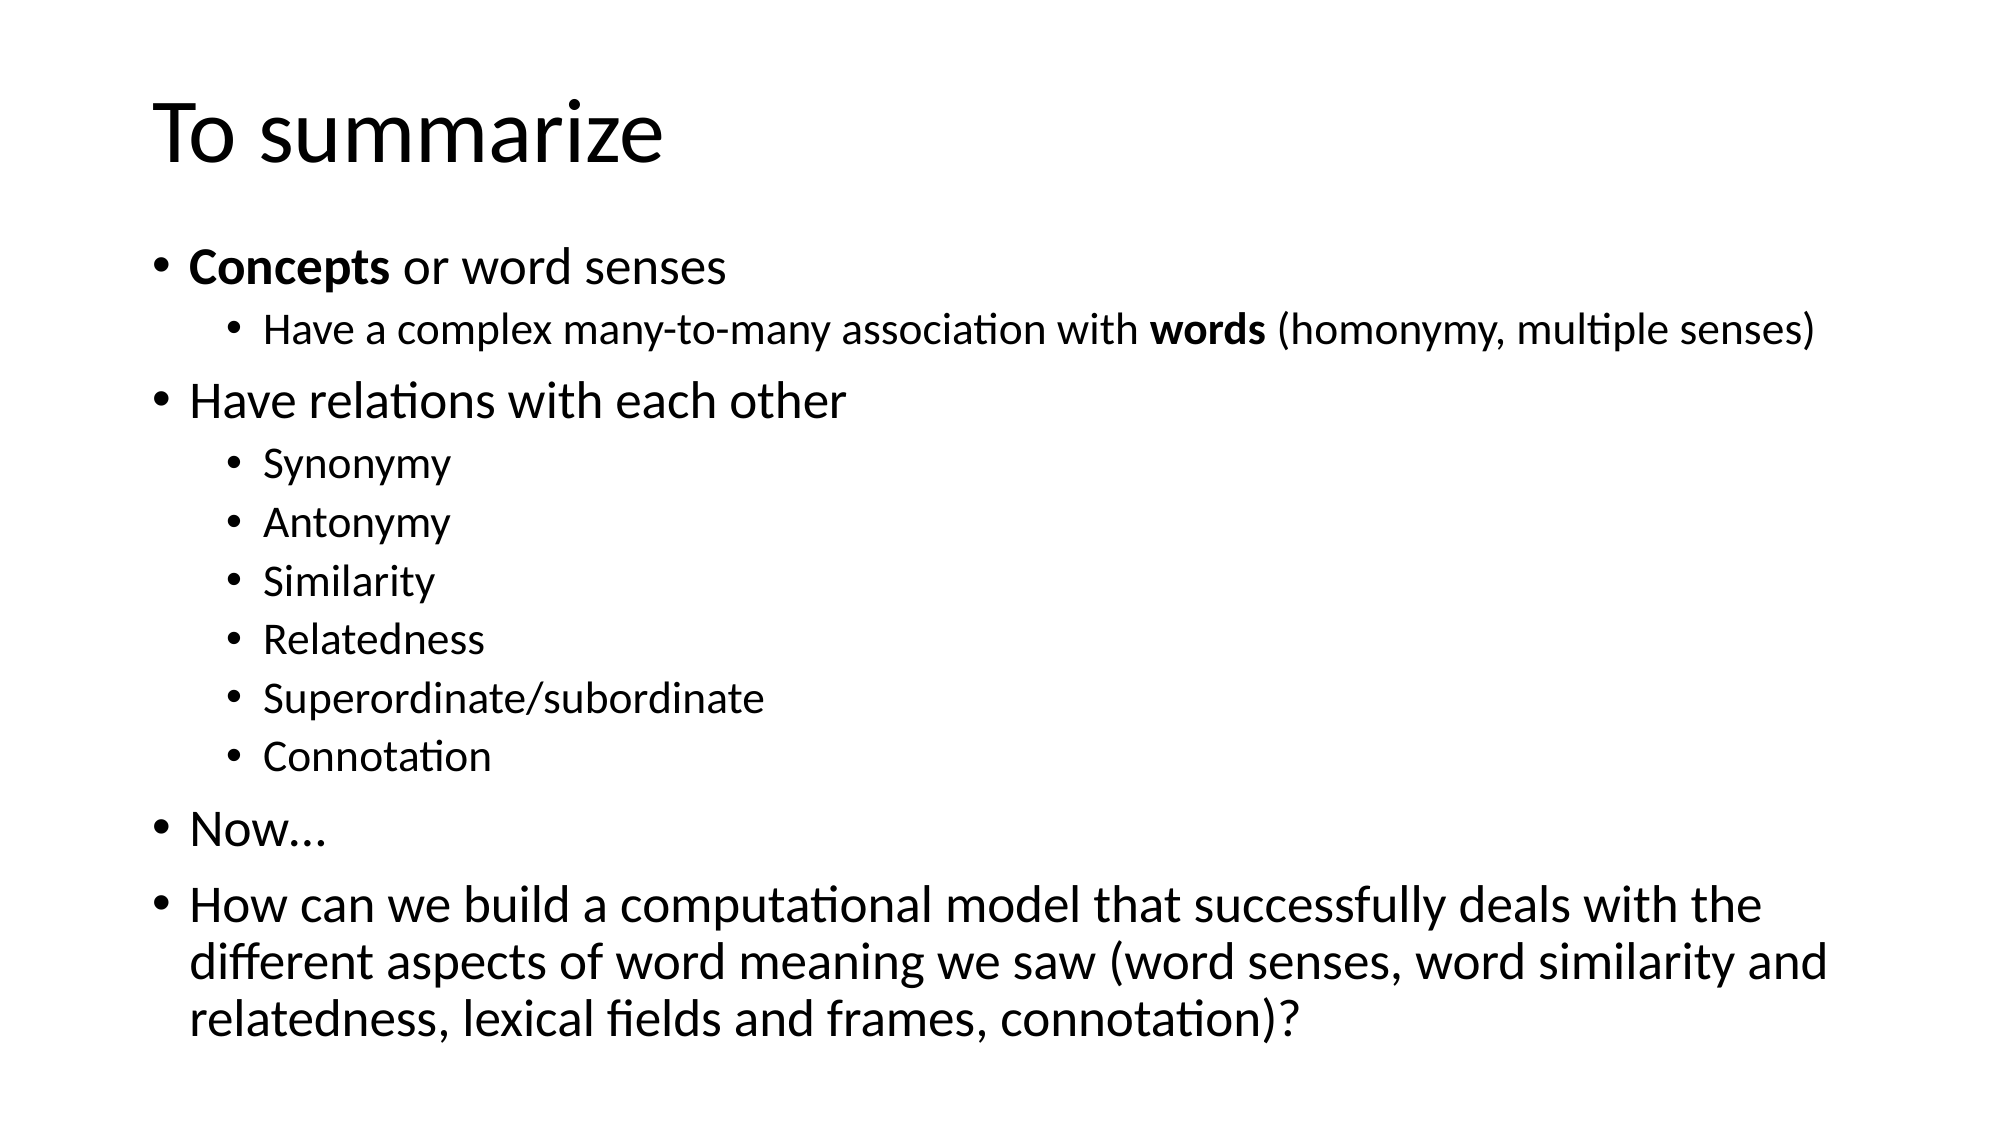

# To summarize
Concepts or word senses
Have a complex many-to-many association with words (homonymy, multiple senses)
Have relations with each other
Synonymy
Antonymy
Similarity
Relatedness
Superordinate/subordinate
Connotation
Now…
How can we build a computational model that successfully deals with the different aspects of word meaning we saw (word senses, word similarity and relatedness, lexical fields and frames, connotation)?